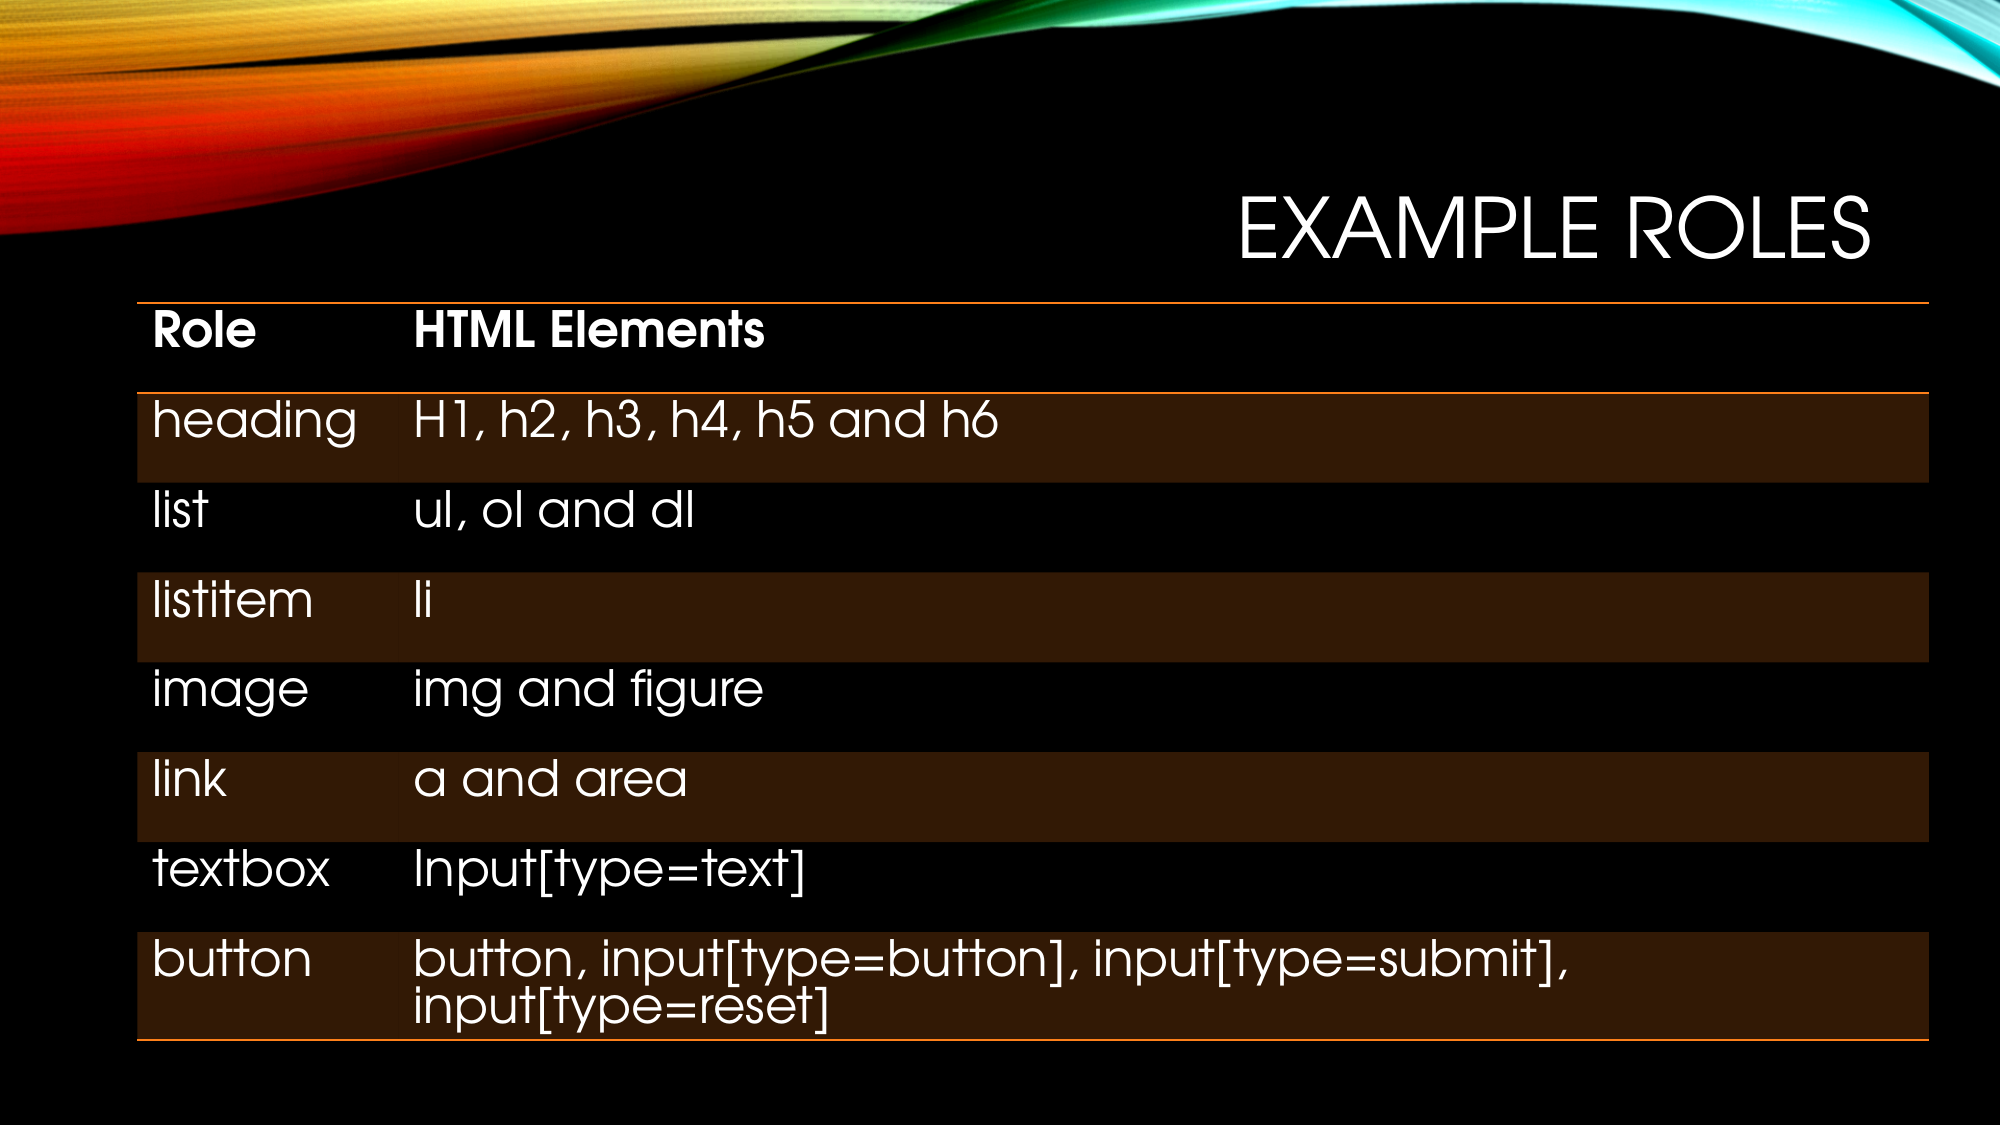

# Example Roles
| Role | HTML Elements |
| --- | --- |
| heading | H1, h2, h3, h4, h5 and h6 |
| list | ul, ol and dl |
| listitem | li |
| image | img and figure |
| link | a and area |
| textbox | Input[type=text] |
| button | button, input[type=button], input[type=submit], input[type=reset] |